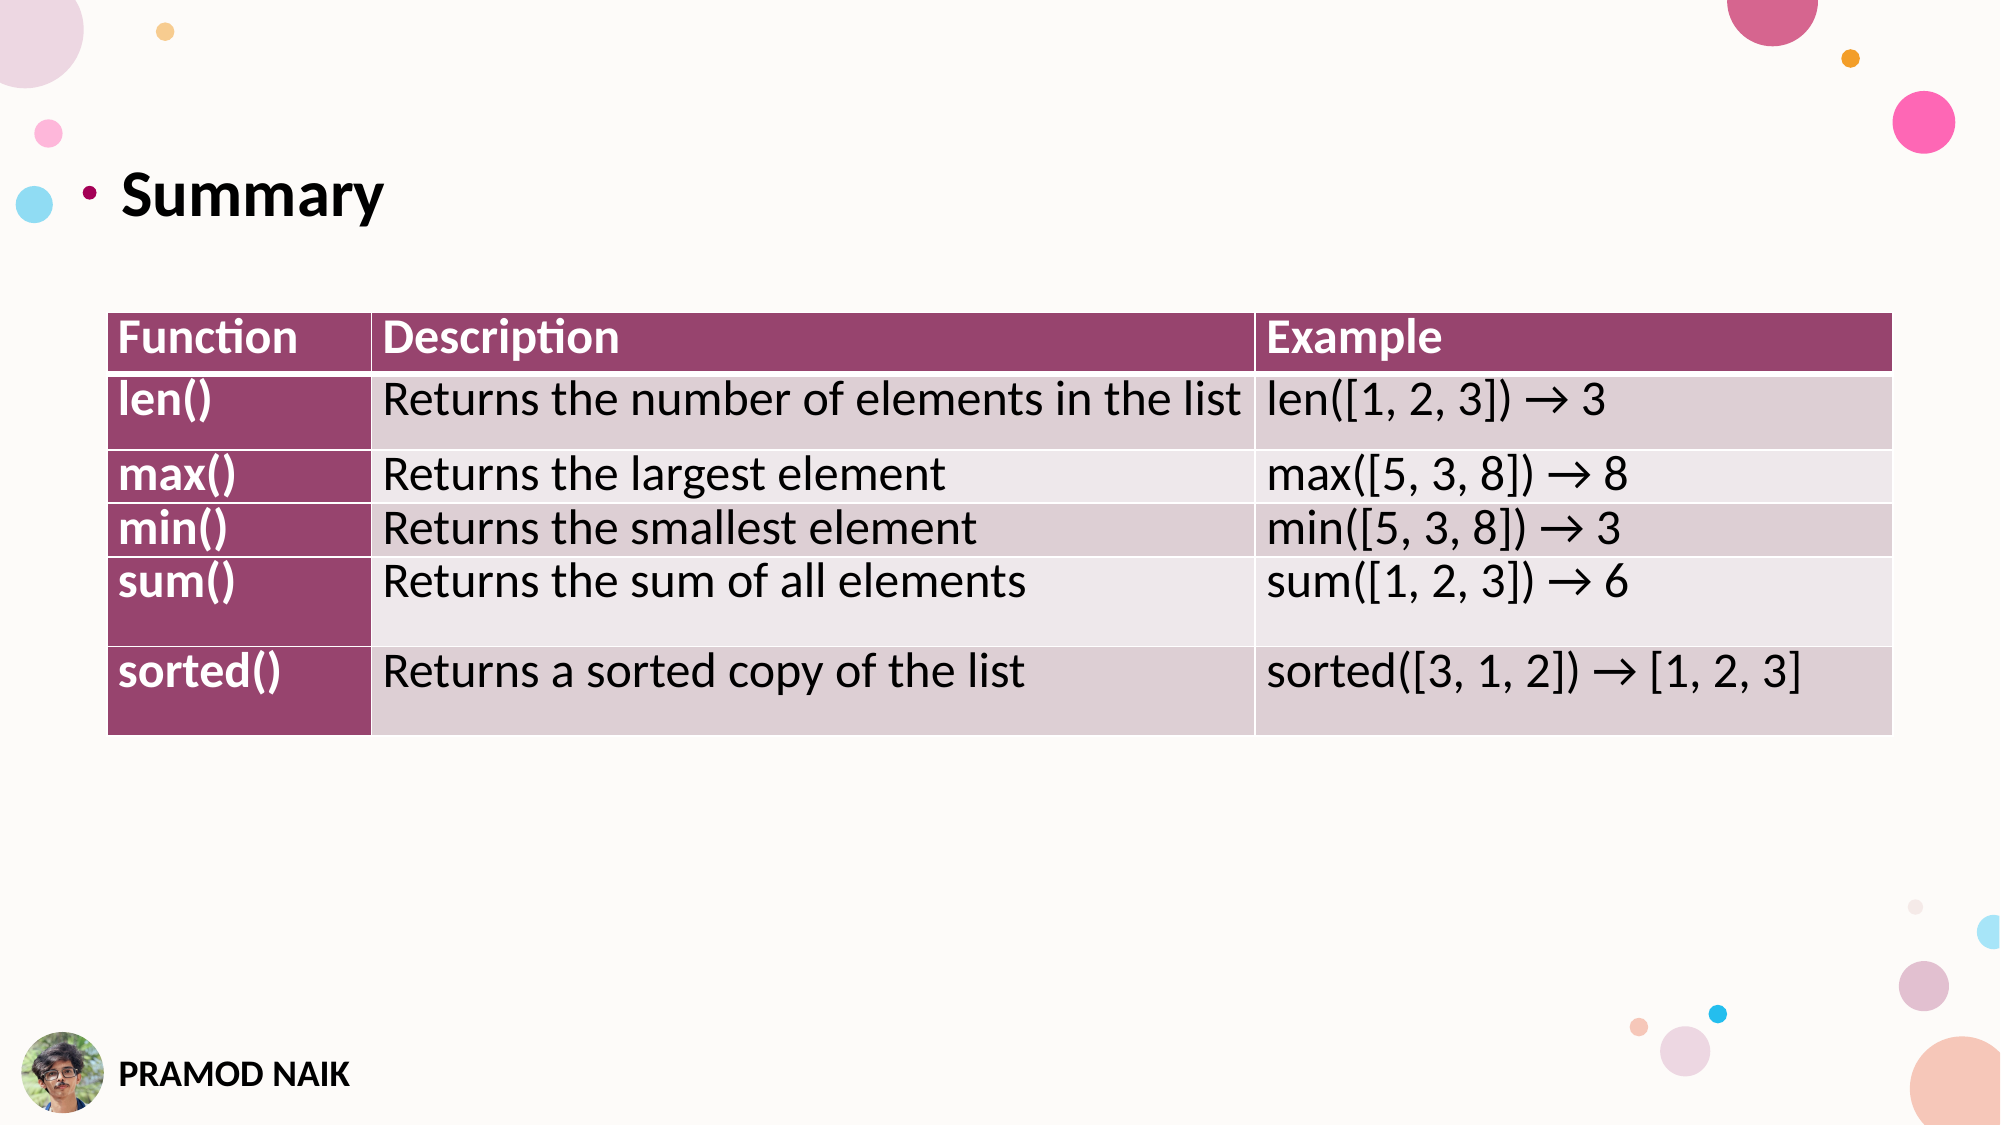

Summary
| Function | Description | Example |
| --- | --- | --- |
| len() | Returns the number of elements in the list | len([1, 2, 3]) → 3 |
| max() | Returns the largest element | max([5, 3, 8]) → 8 |
| min() | Returns the smallest element | min([5, 3, 8]) → 3 |
| sum() | Returns the sum of all elements | sum([1, 2, 3]) → 6 |
| sorted() | Returns a sorted copy of the list | sorted([3, 1, 2]) → [1, 2, 3] |